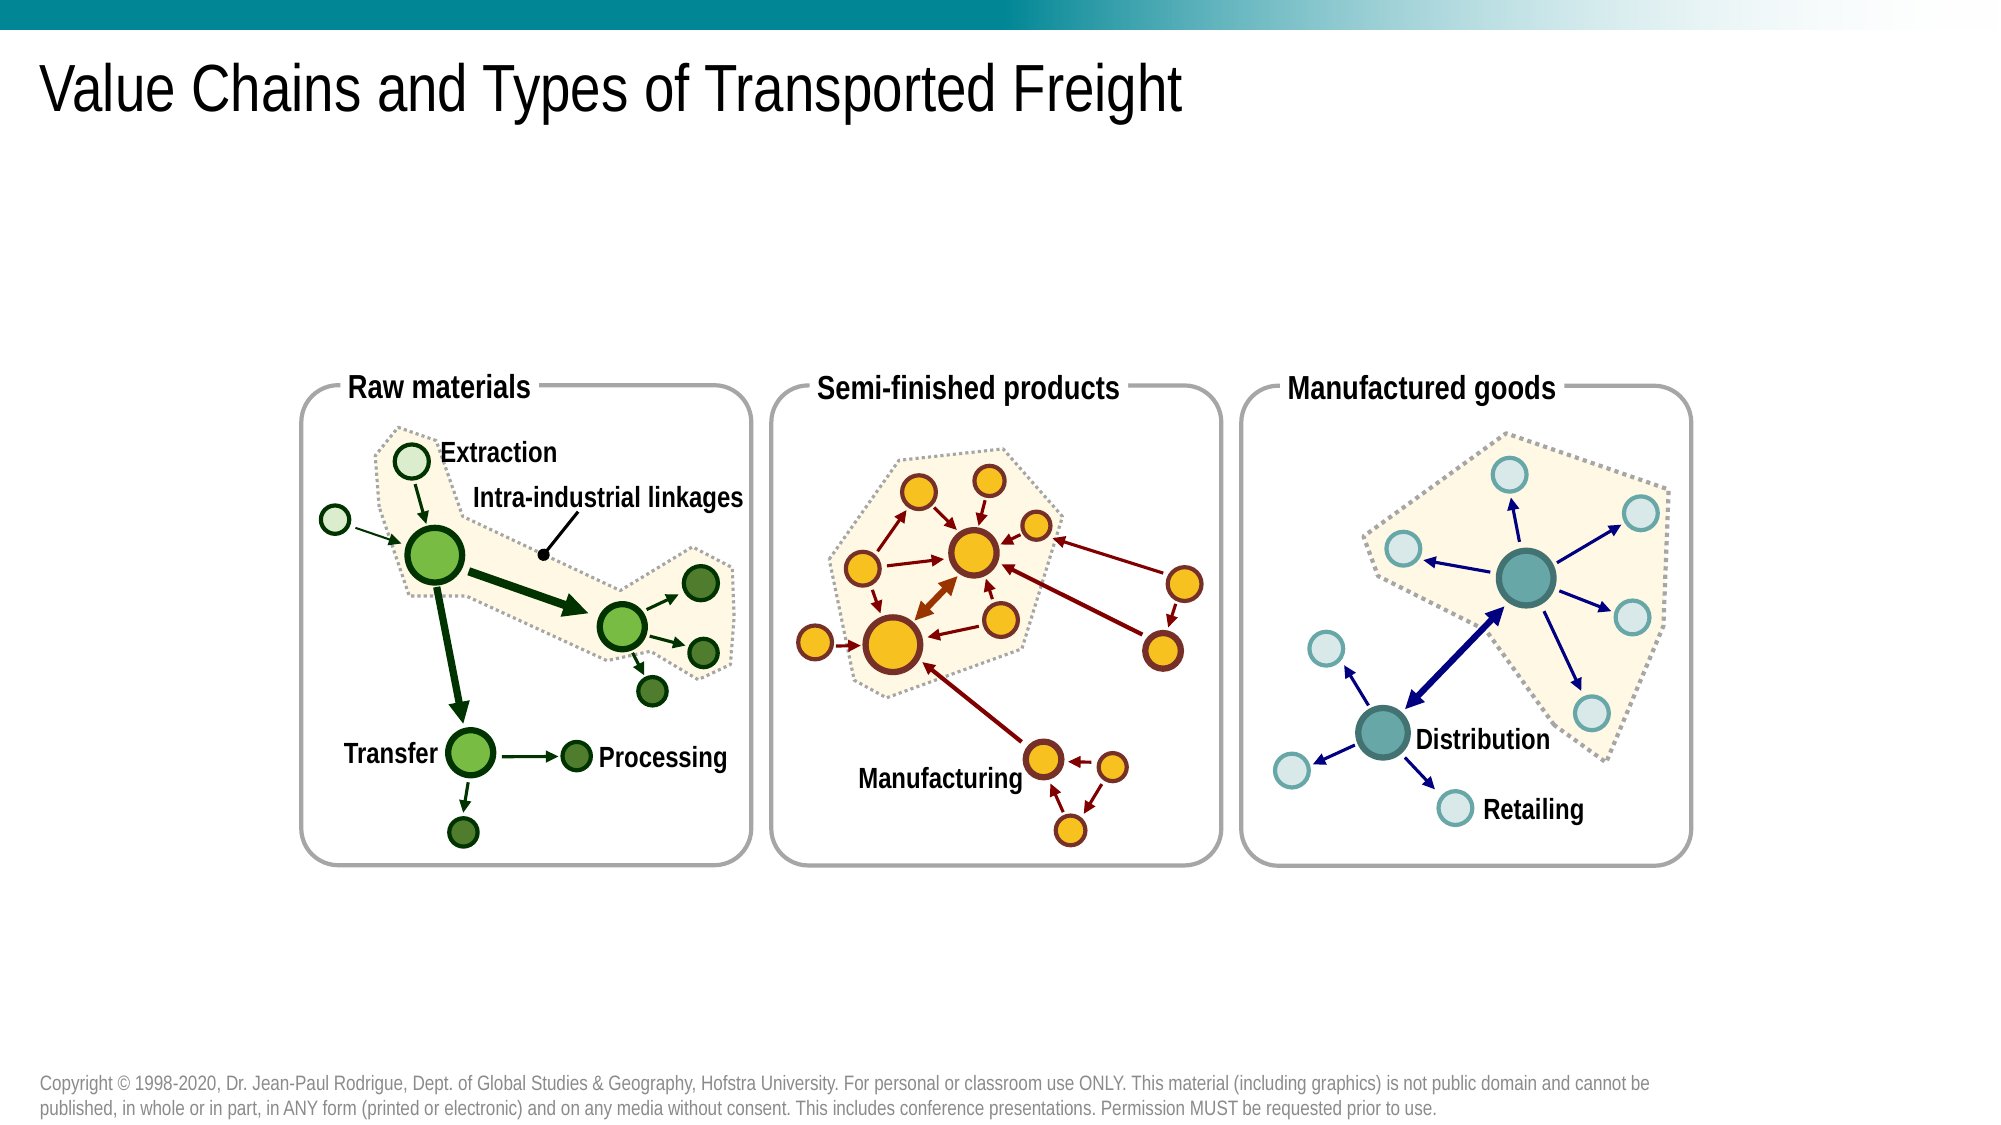

# Value Chains and Types of Transported Freight
Raw materials
Semi-finished products
Manufactured goods

Extraction

Intra-industrial linkages

Distribution
Transfer

Processing

Manufacturing

Retailing

Copyright © 1998-2020, Dr. Jean-Paul Rodrigue, Dept. of Global Studies & Geography, Hofstra University. For personal or classroom use ONLY. This material (including graphics) is not public domain and cannot be published, in whole or in part, in ANY form (printed or electronic) and on any media without consent. This includes conference presentations. Permission MUST be requested prior to use.